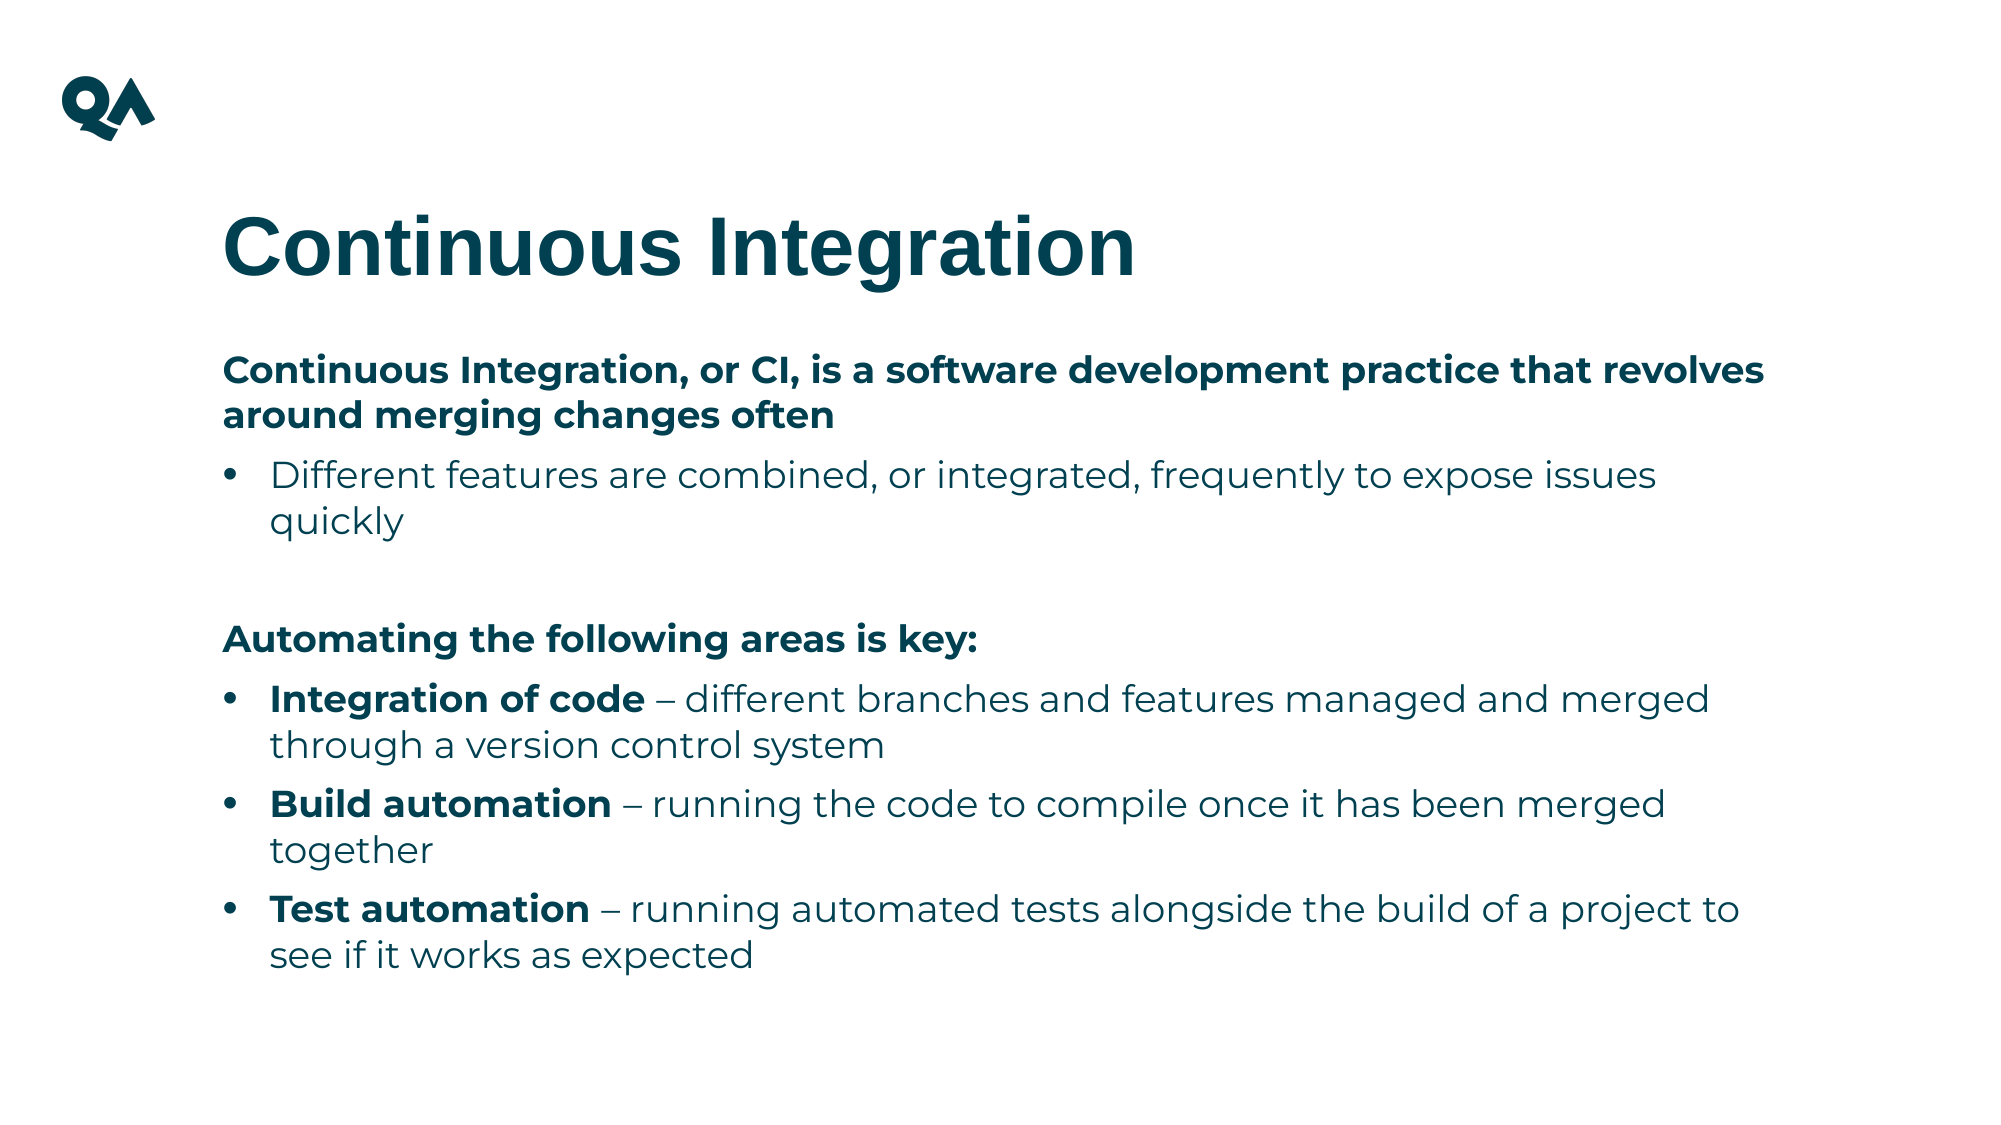

Continuous Integration
Continuous Integration, or CI, is a software development practice that revolves around merging changes often
Different features are combined, or integrated, frequently to expose issues quickly

Automating the following areas is key:
Integration of code – different branches and features managed and merged through a version control system
Build automation – running the code to compile once it has been merged together
Test automation – running automated tests alongside the build of a project to see if it works as expected